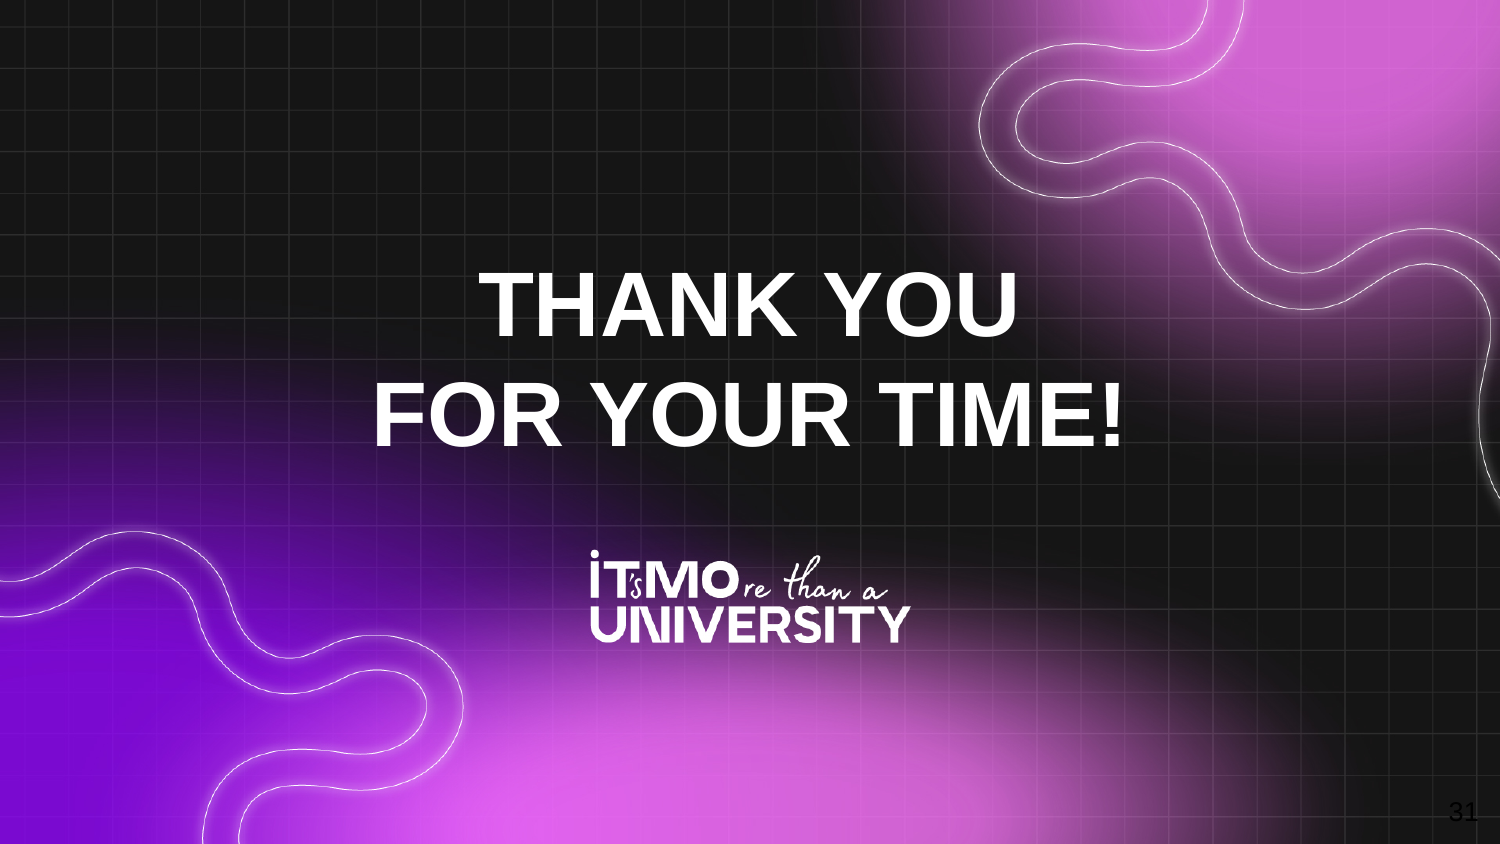

# THANK YOU FOR YOUR TIME!

31